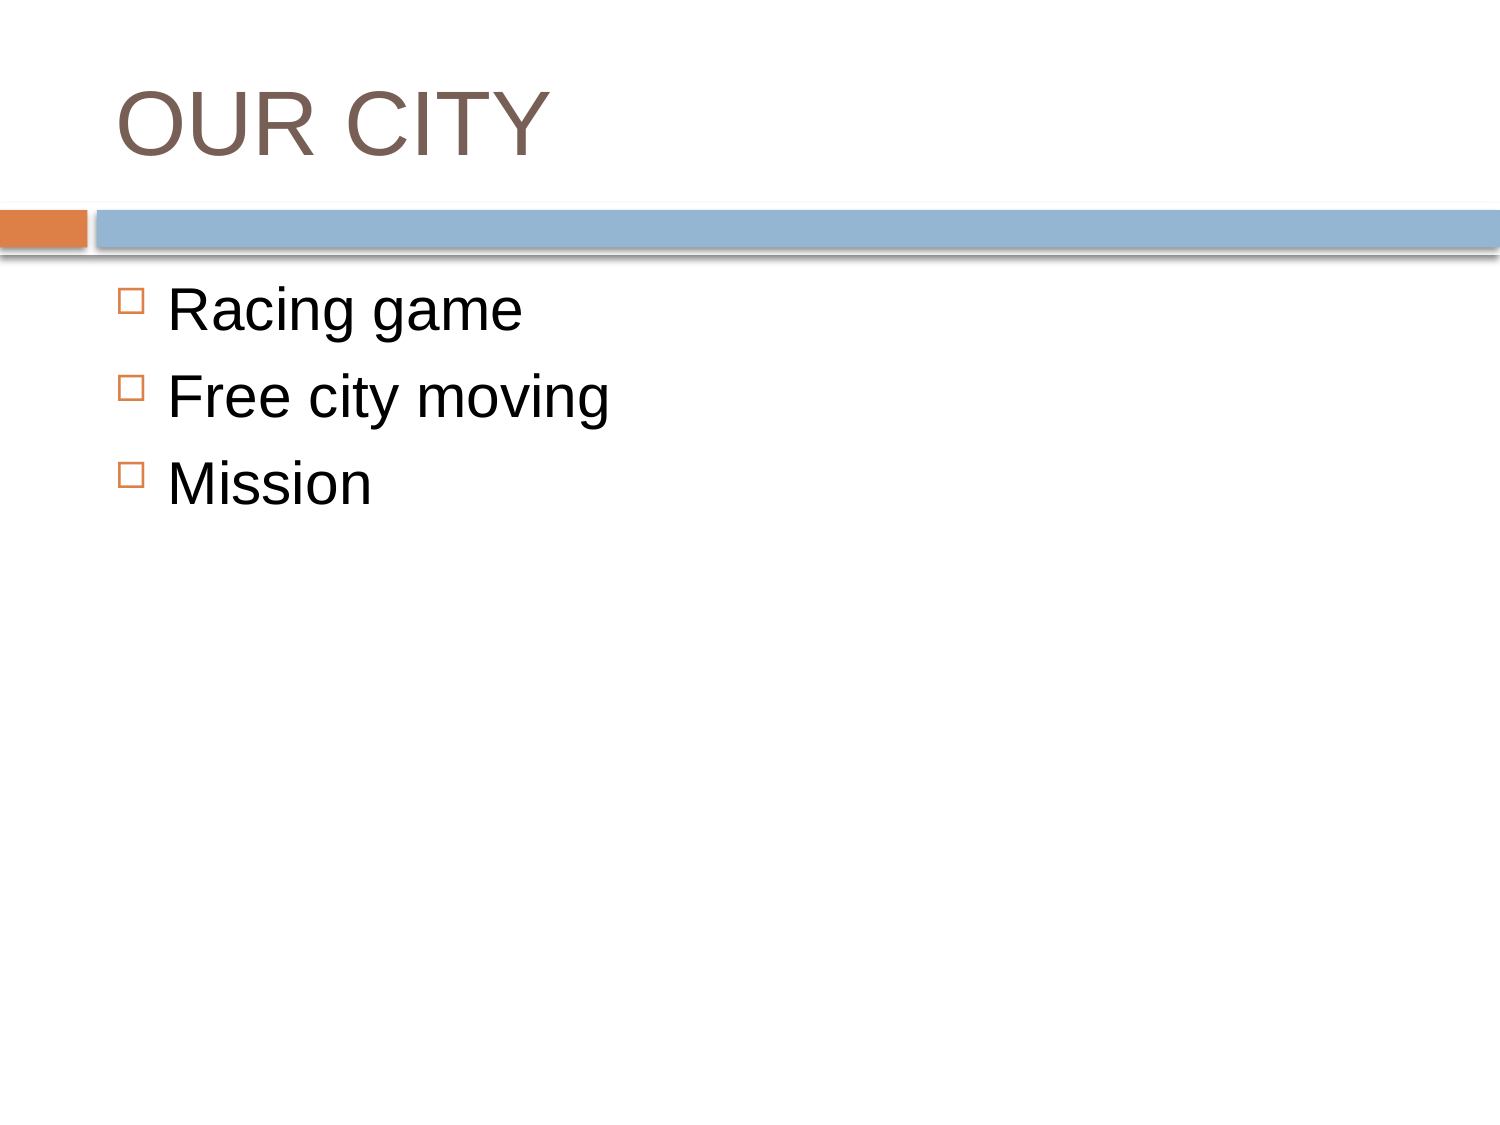

# OUR CITY
Racing game
Free city moving
Mission